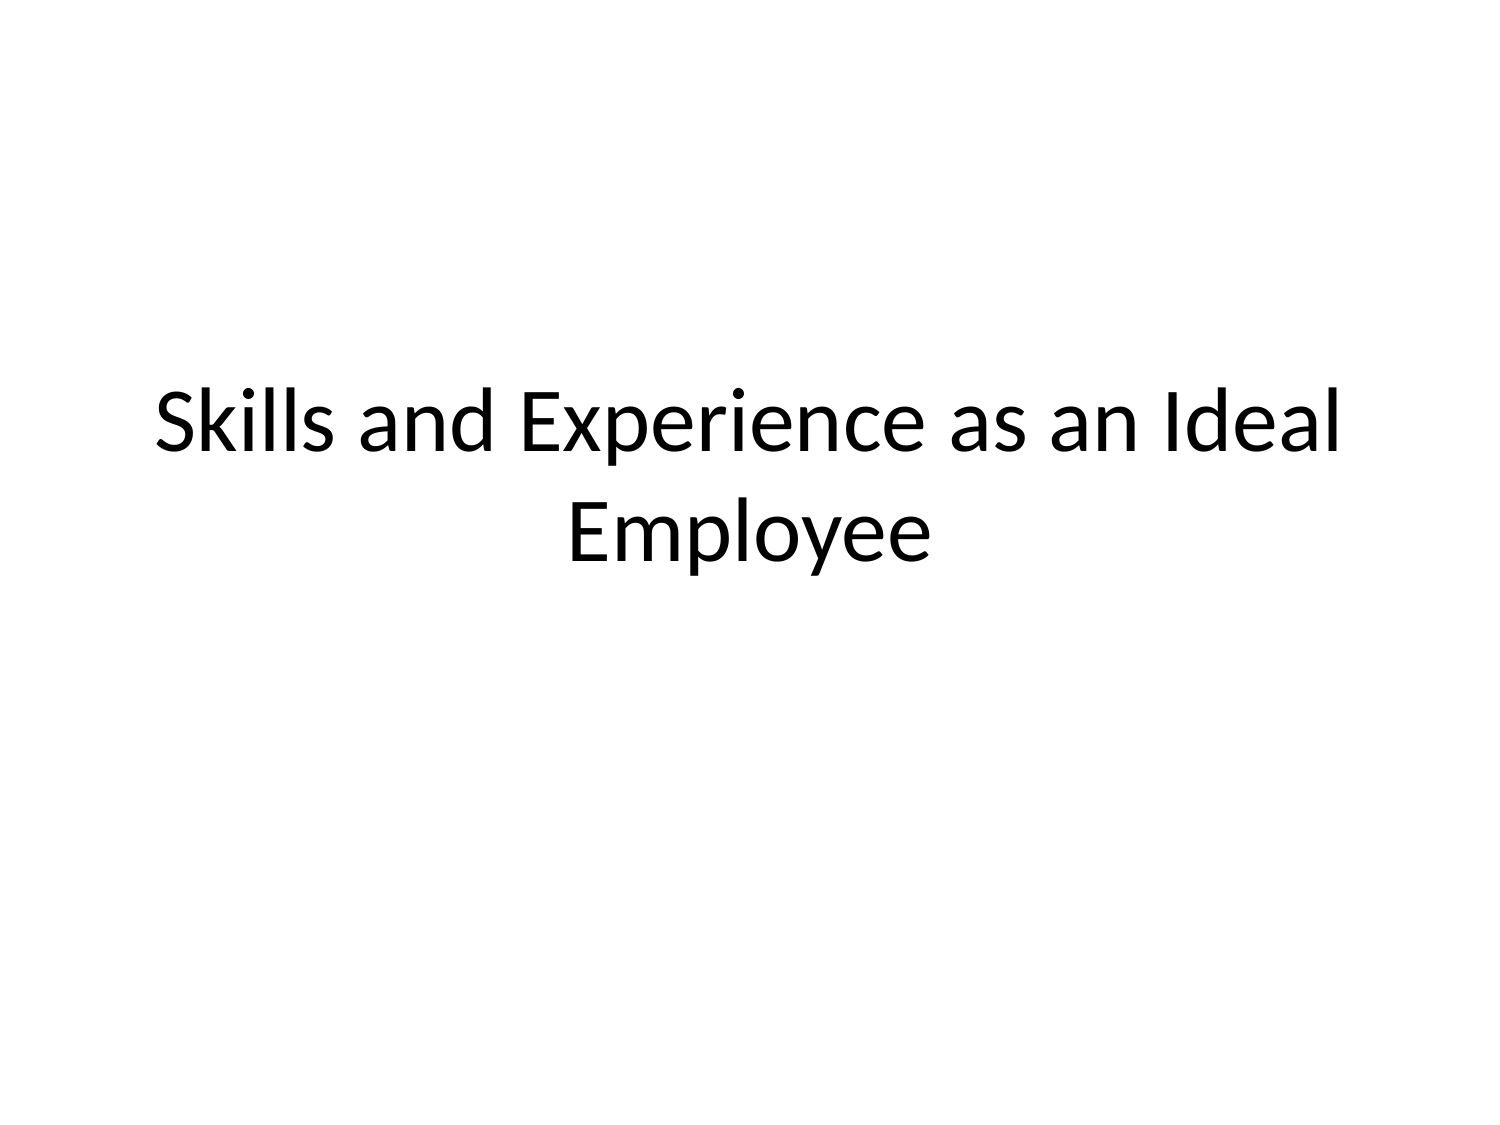

# Skills and Experience as an Ideal Employee